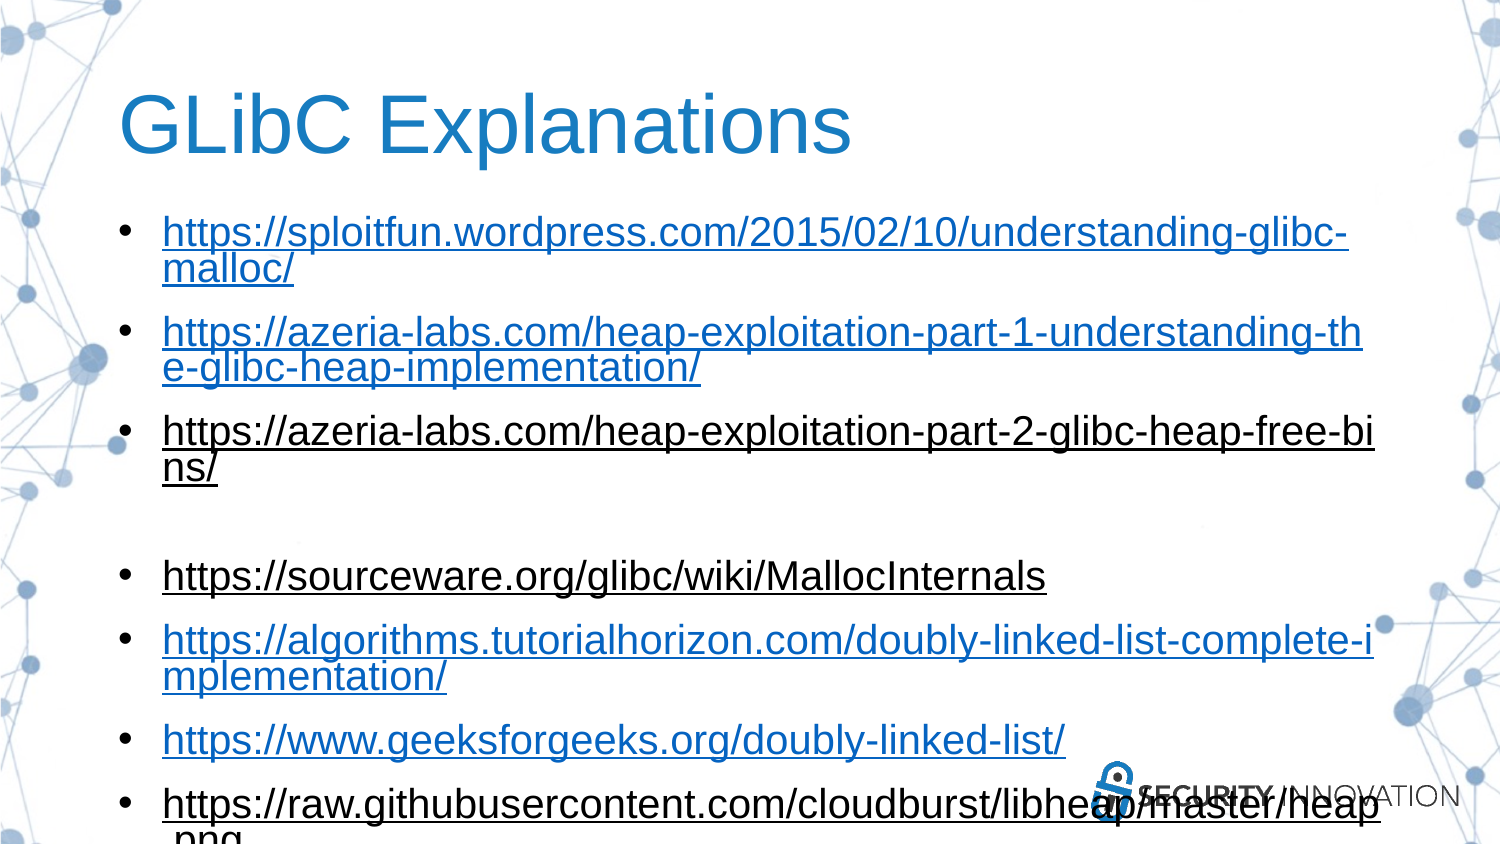

# GLibC Explanations
https://sploitfun.wordpress.com/2015/02/10/understanding-glibc-malloc/
https://azeria-labs.com/heap-exploitation-part-1-understanding-the-glibc-heap-implementation/
https://azeria-labs.com/heap-exploitation-part-2-glibc-heap-free-bins/
https://sourceware.org/glibc/wiki/MallocInternals
https://algorithms.tutorialhorizon.com/doubly-linked-list-complete-implementation/
https://www.geeksforgeeks.org/doubly-linked-list/
https://raw.githubusercontent.com/cloudburst/libheap/master/heap.png